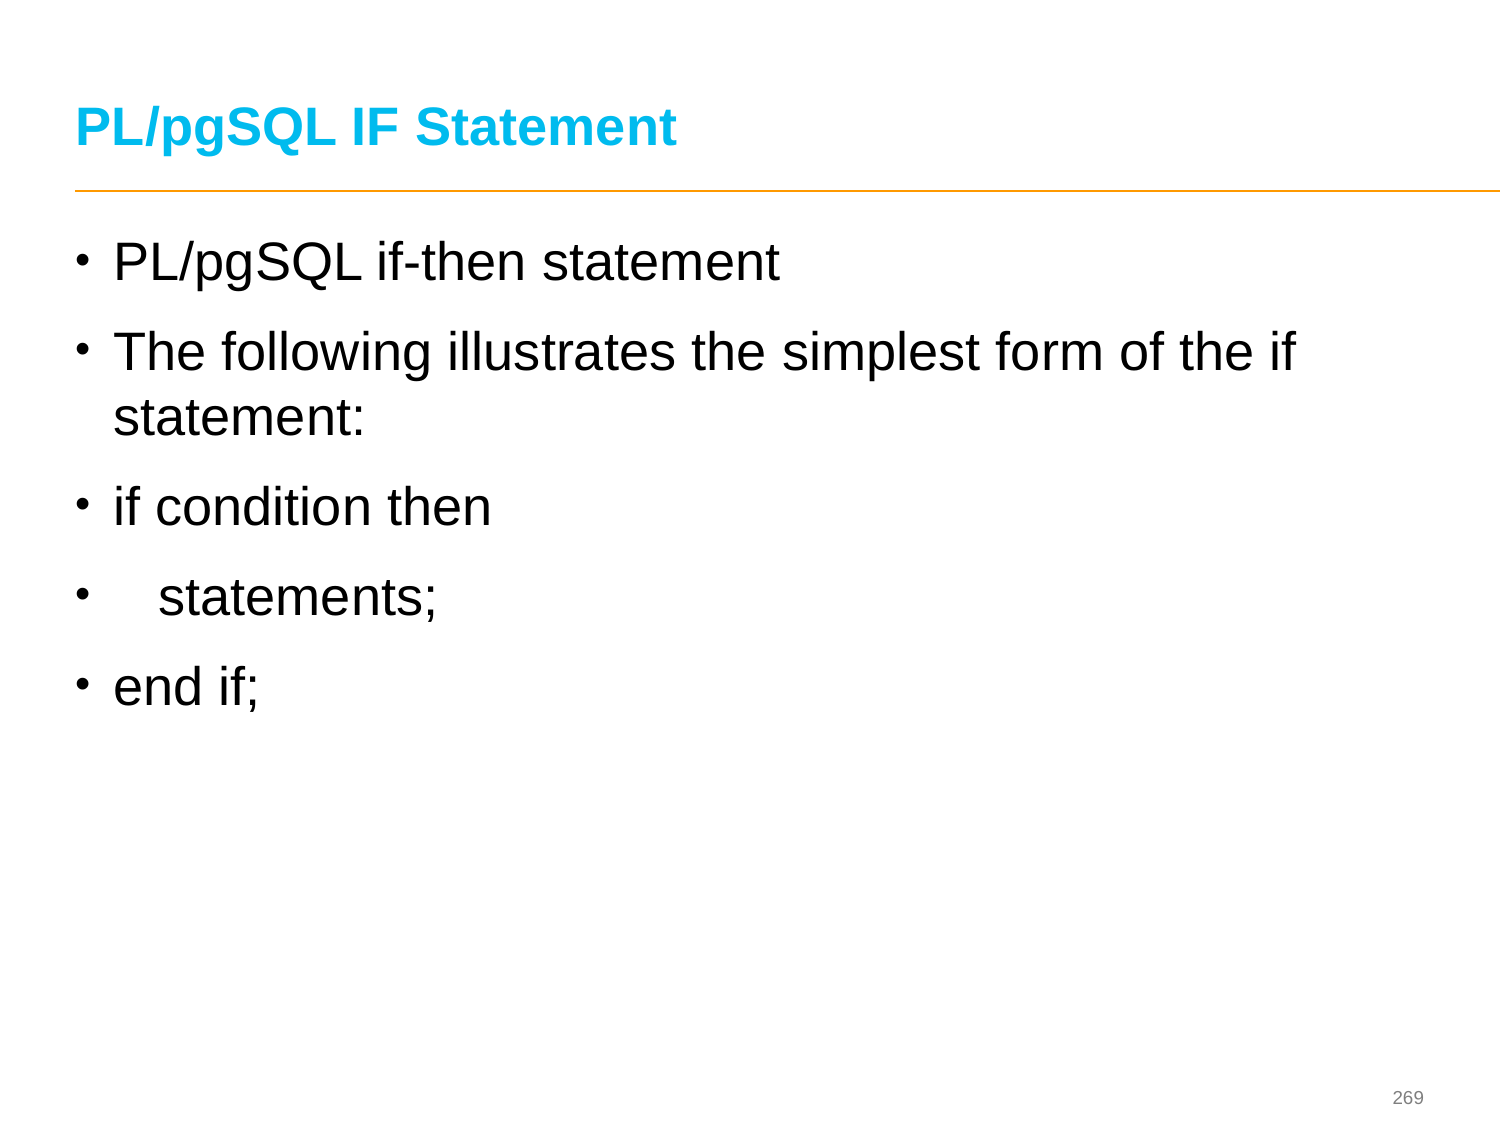

# PL/pgSQL IF Statement
PL/pgSQL if-then statement
The following illustrates the simplest form of the if statement:
if condition then
   statements;
end if;